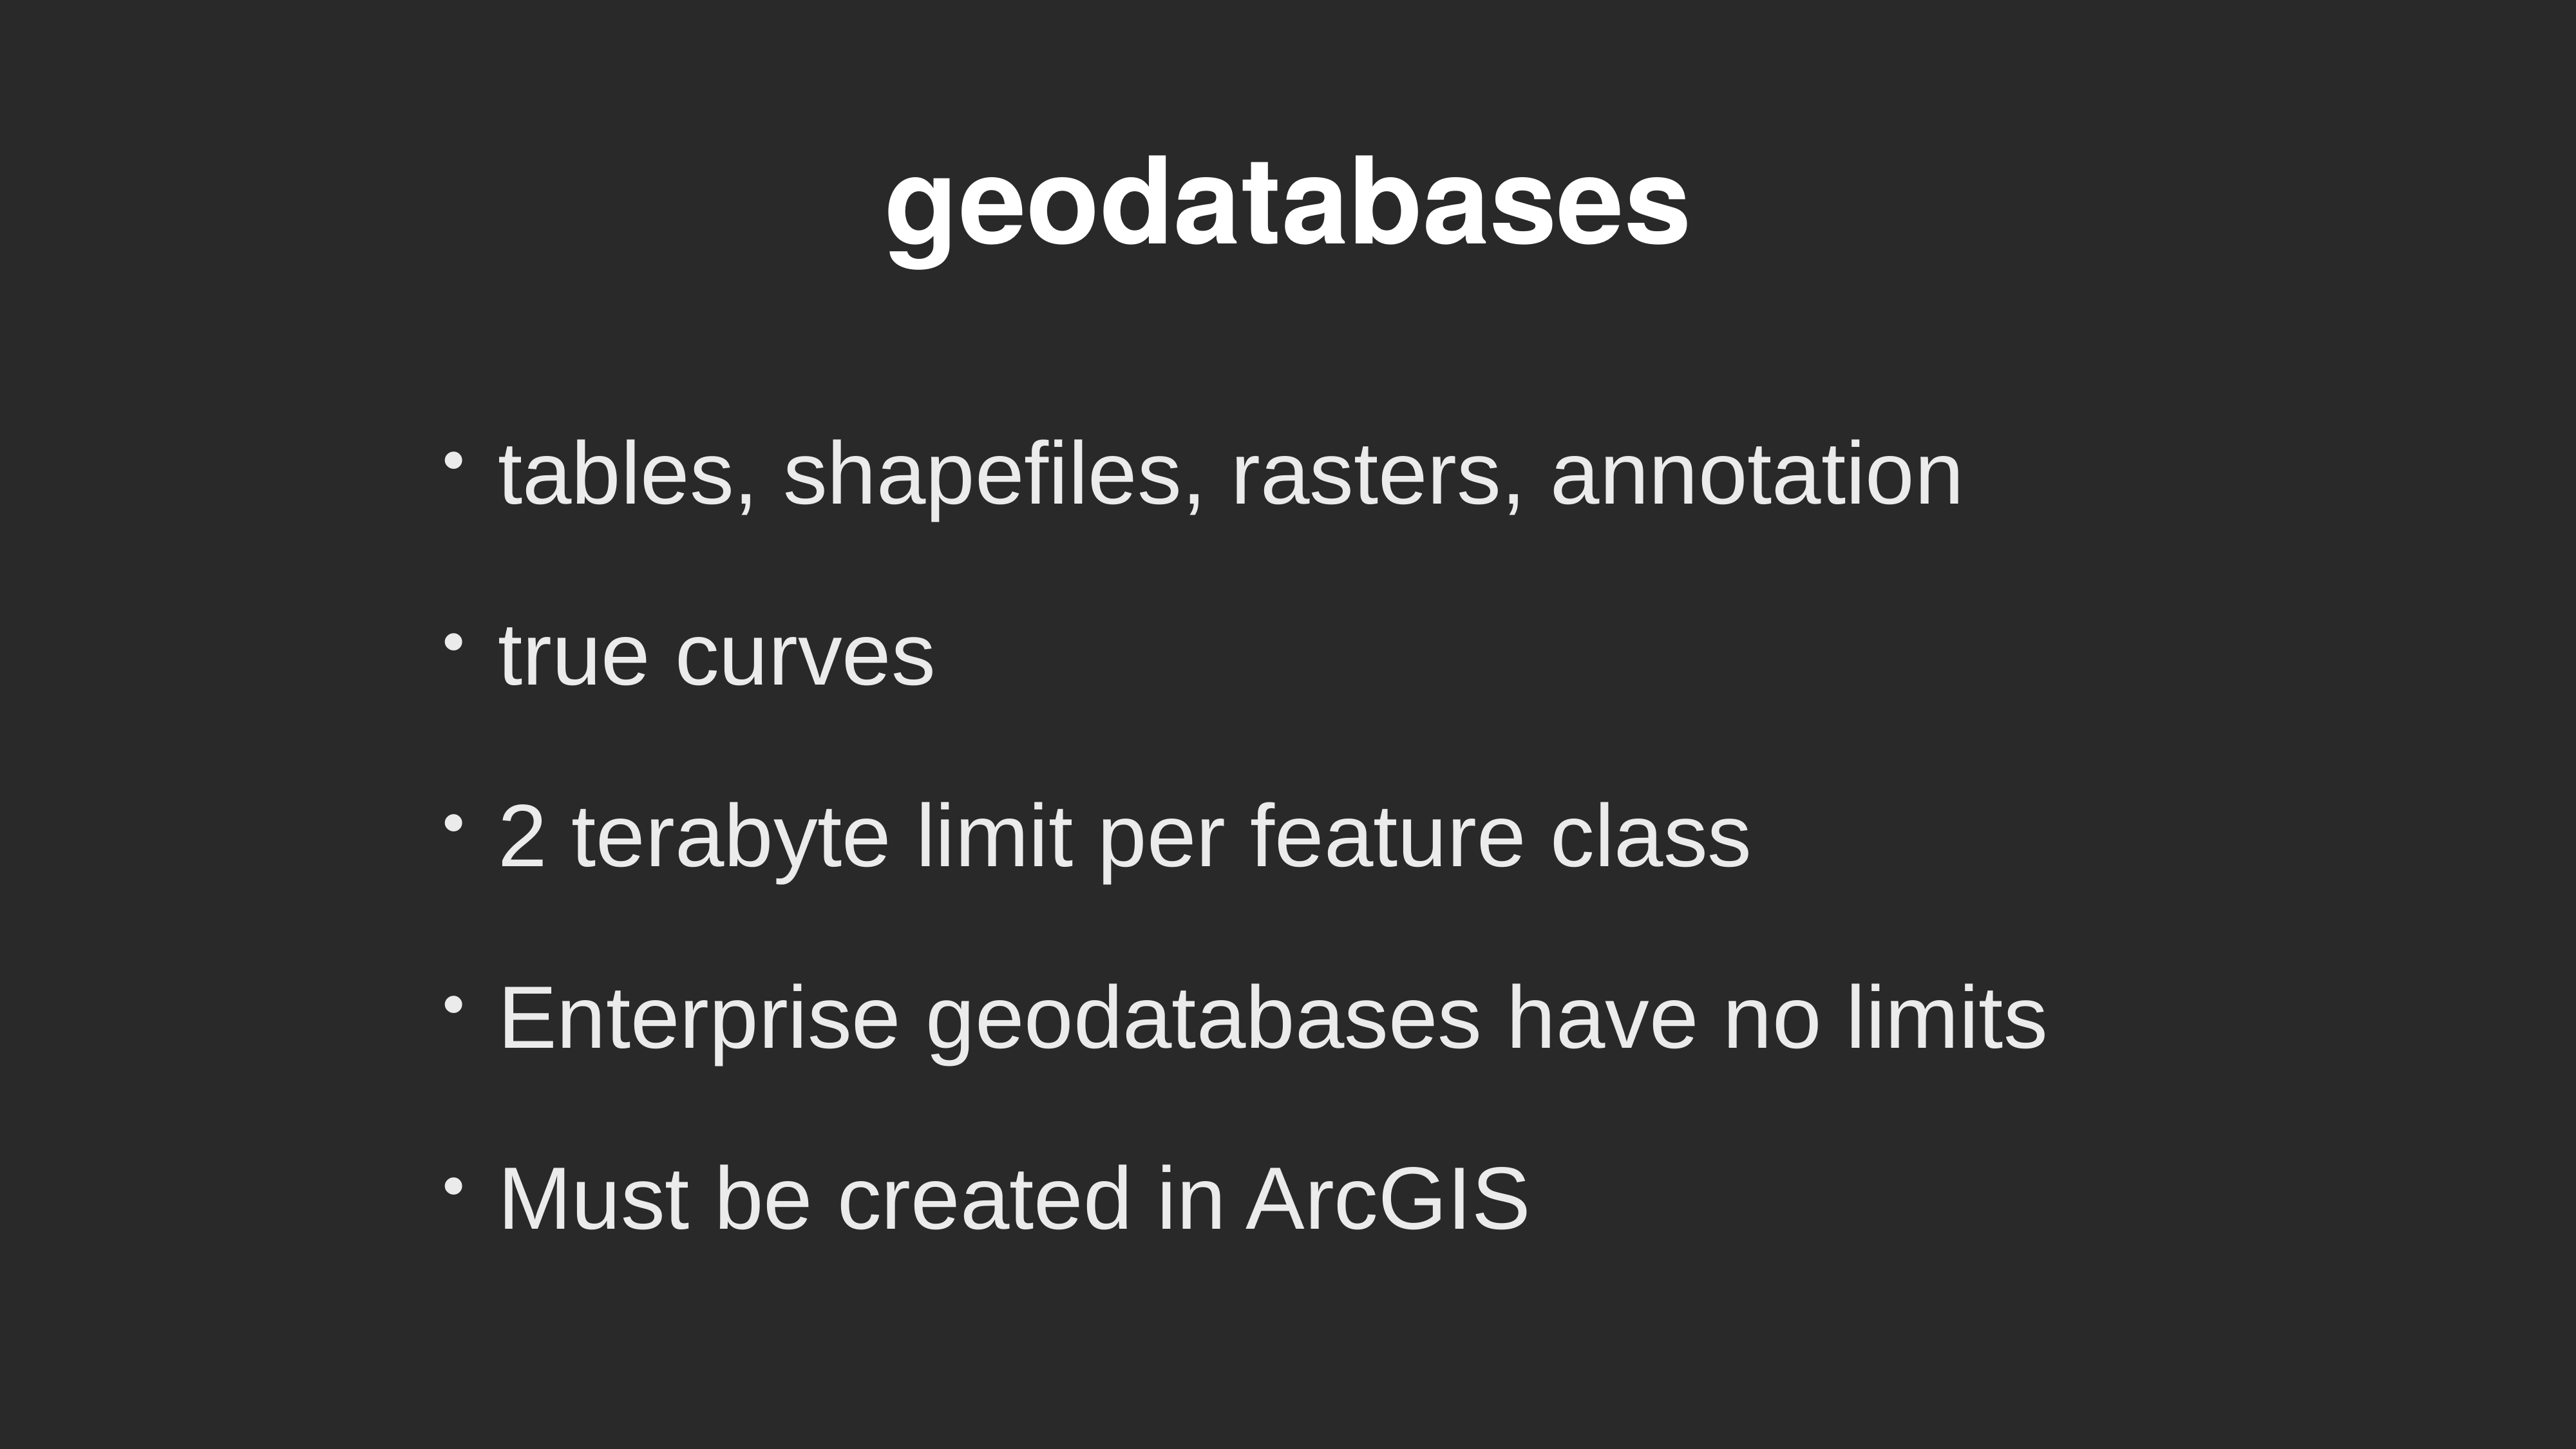

# geodatabases
tables, shapefiles, rasters, annotation
true curves
2 terabyte limit per feature class
Enterprise geodatabases have no limits
Must be created in ArcGIS